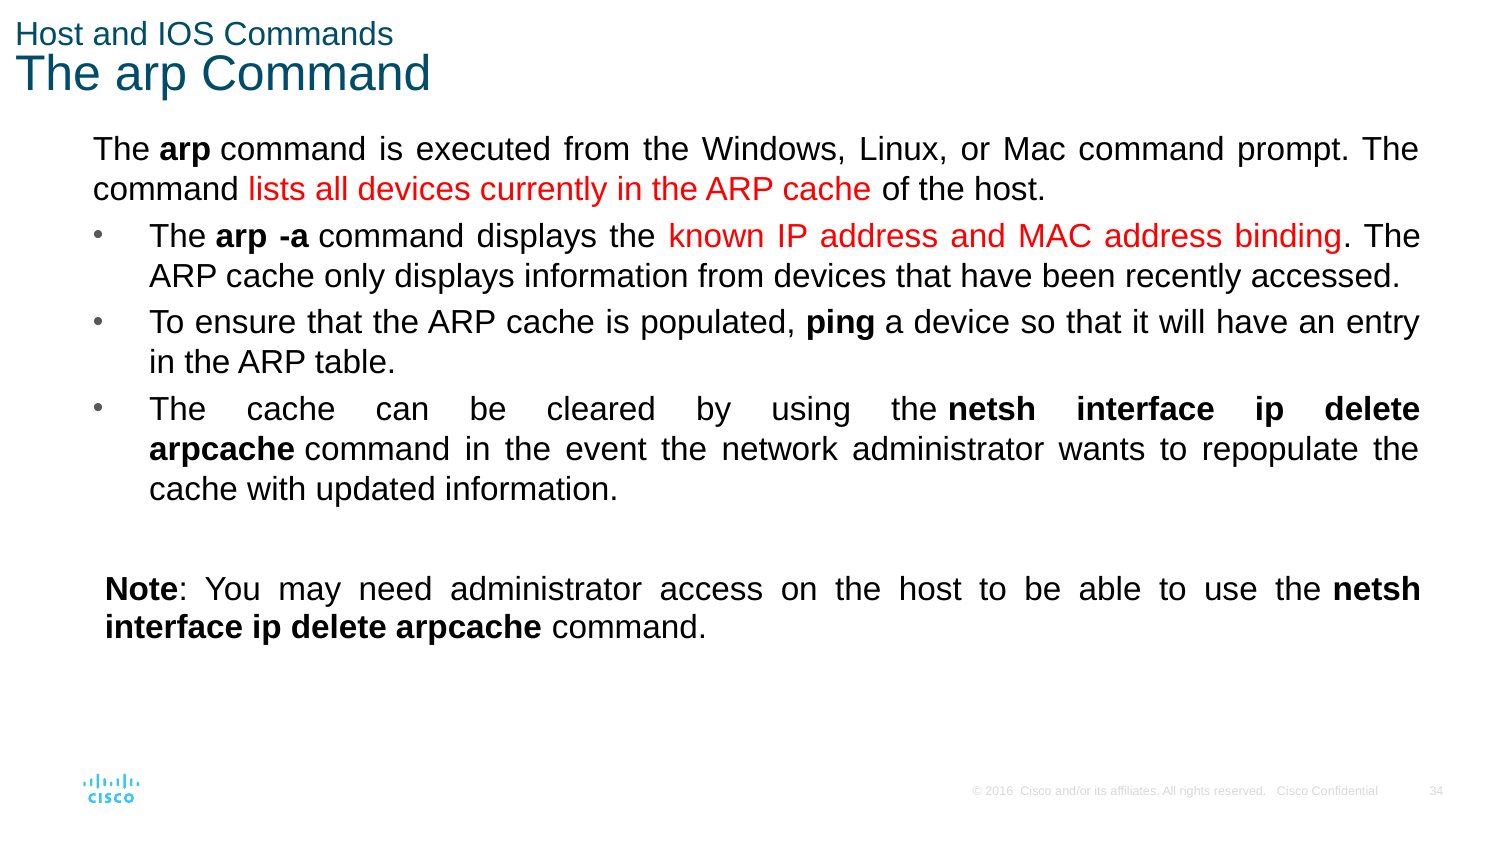

# Host and IOS Commands The arp Command
The arp command is executed from the Windows, Linux, or Mac command prompt. The command lists all devices currently in the ARP cache of the host.
The arp -a command displays the known IP address and MAC address binding. The ARP cache only displays information from devices that have been recently accessed.
To ensure that the ARP cache is populated, ping a device so that it will have an entry in the ARP table.
The cache can be cleared by using the netsh interface ip delete arpcache command in the event the network administrator wants to repopulate the cache with updated information.

Note: You may need administrator access on the host to be able to use the netsh interface ip delete arpcache command.